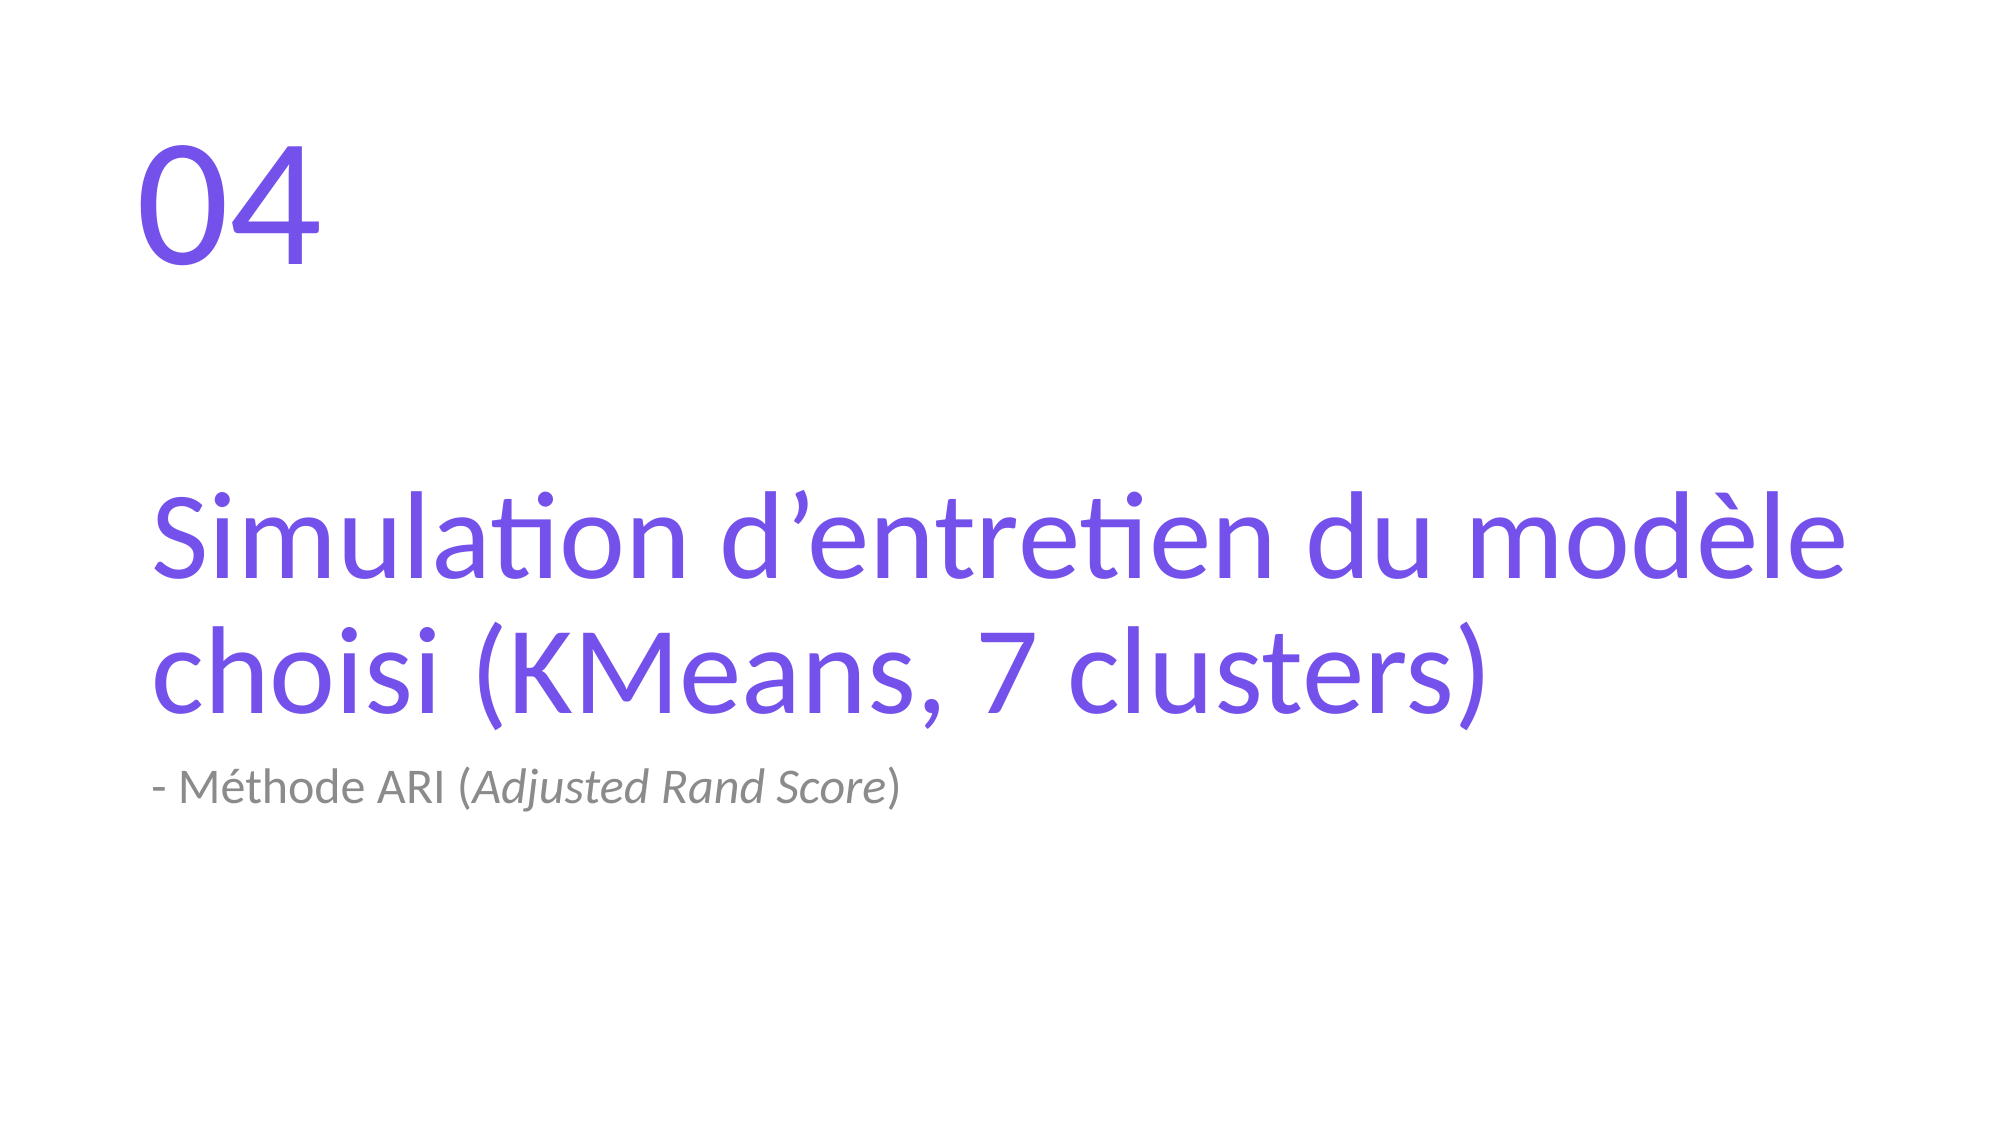

04
# Simulation d’entretien du modèle choisi (KMeans, 7 clusters)
- Méthode ARI (Adjusted Rand Score)